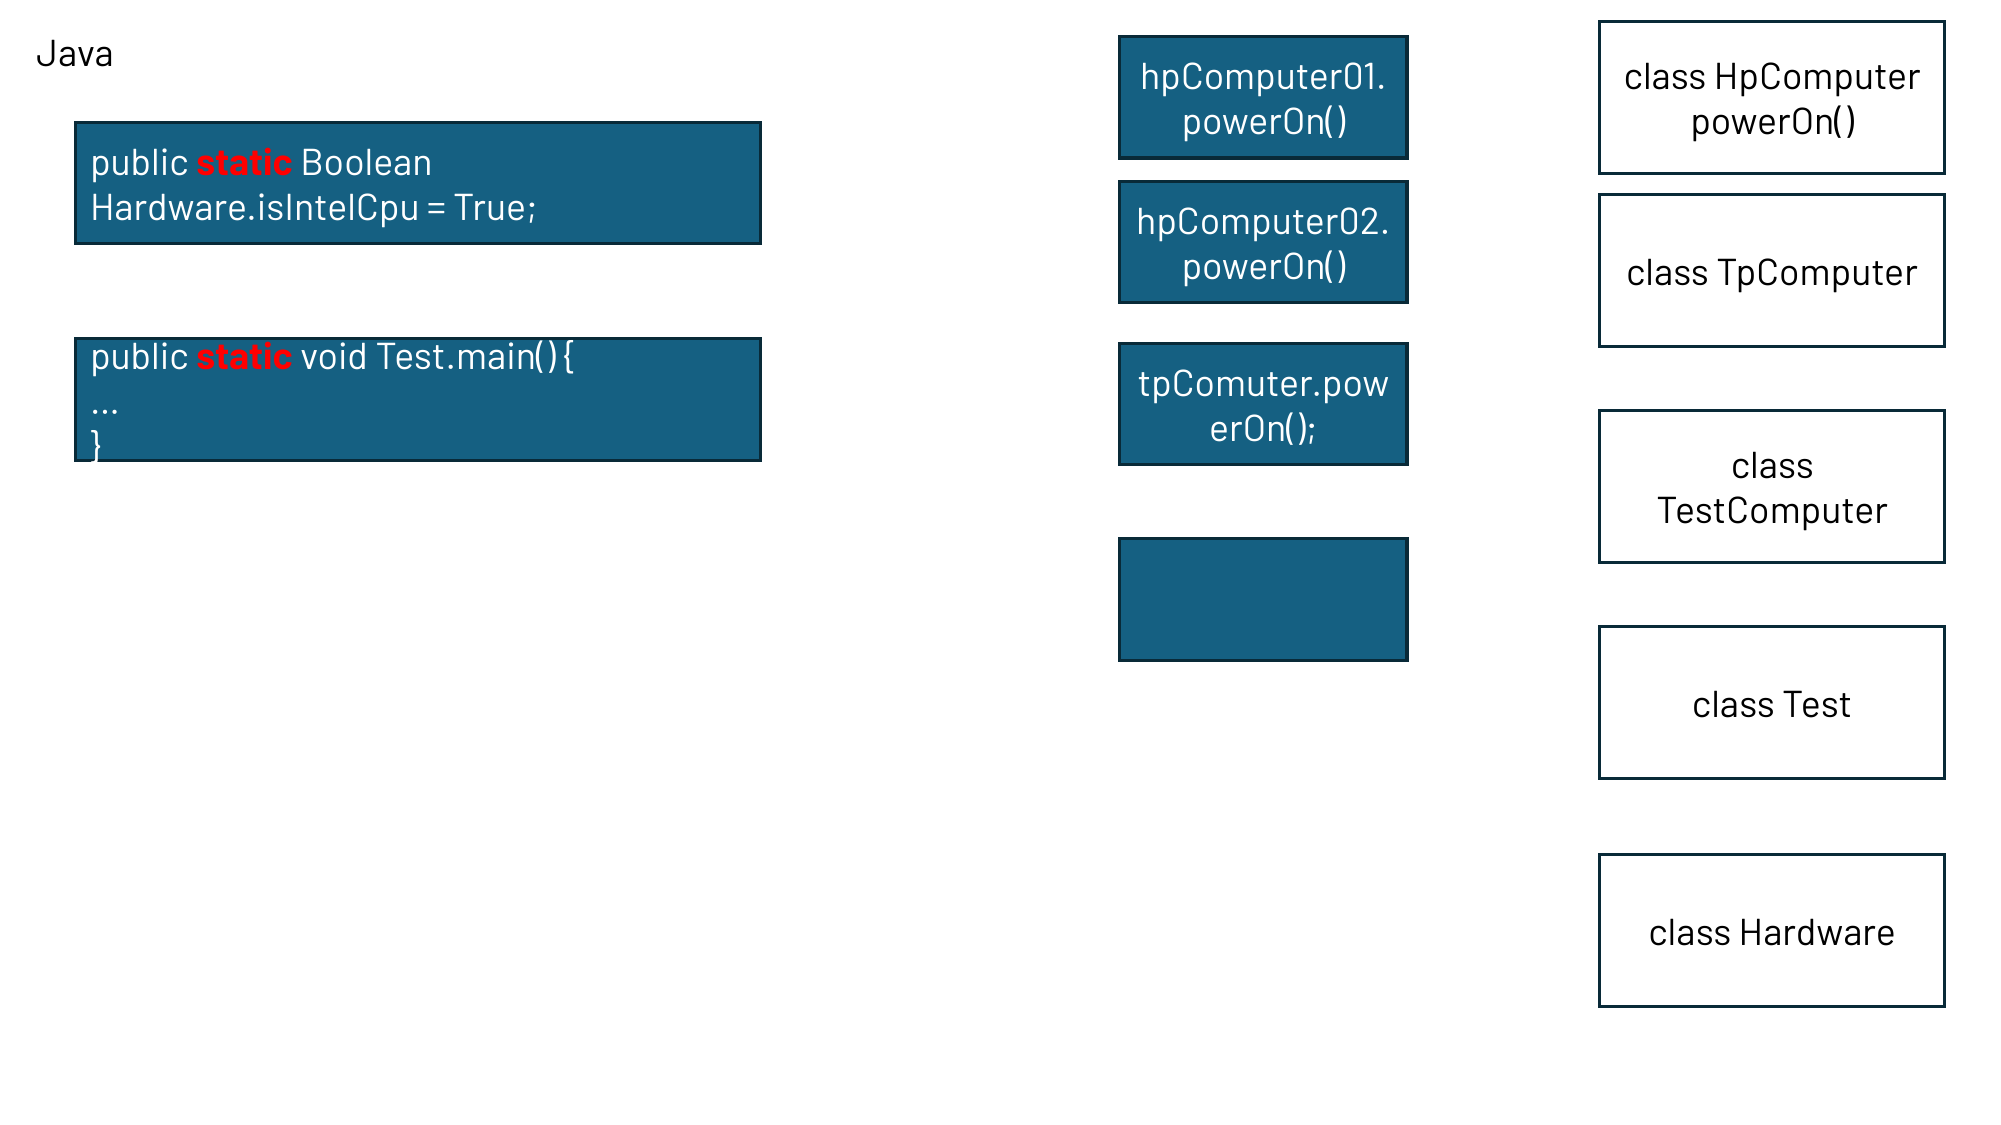

Java
class HpComputer
powerOn()
hpComputer01.powerOn()
public static Boolean Hardware.isIntelCpu = True;
hpComputer02.powerOn()
class TpComputer
public static void Test.main() {
…
}
tpComuter.powerOn();
class TestComputer

class Test
class Hardware